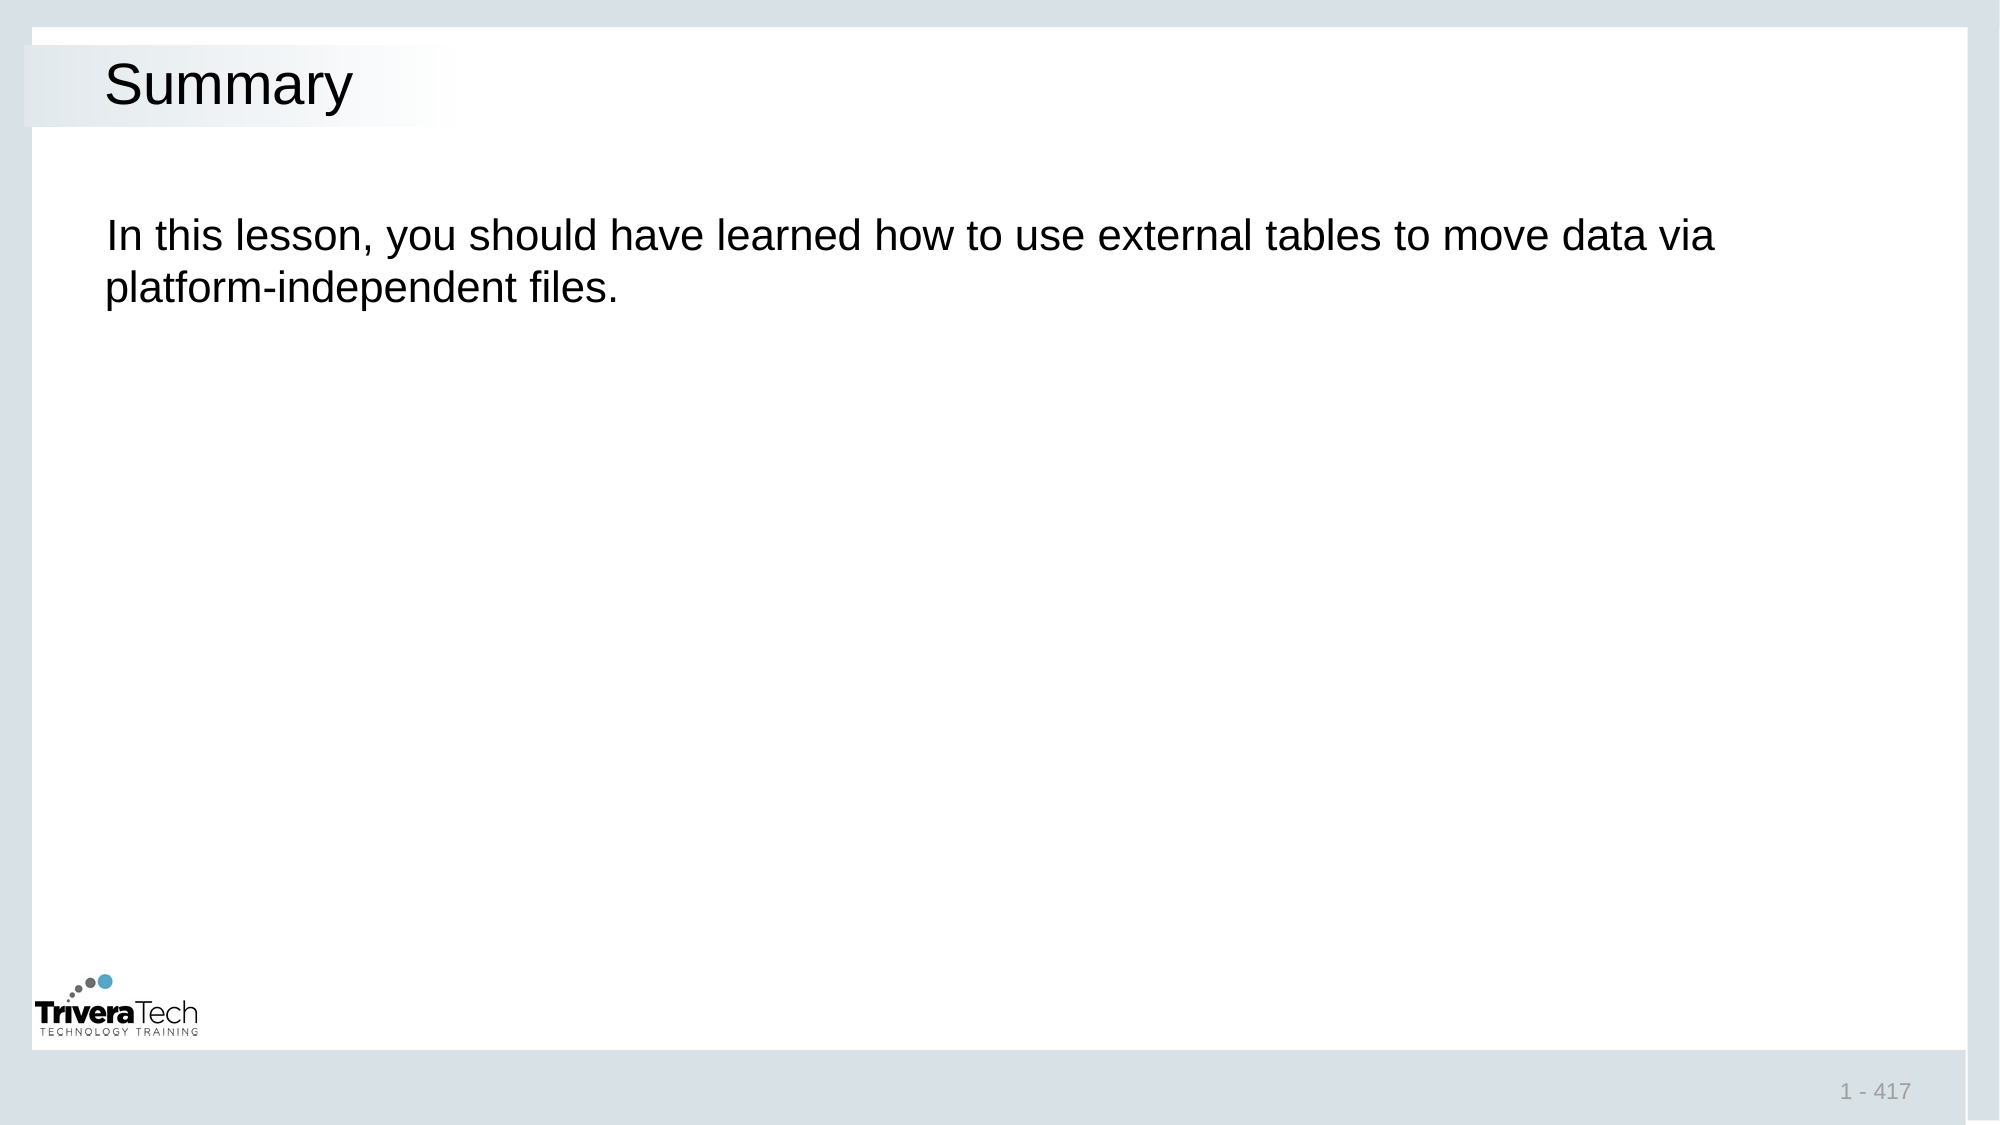

# Summary

In this lesson, you should have learned how to use external tables to move data via platform-independent files.